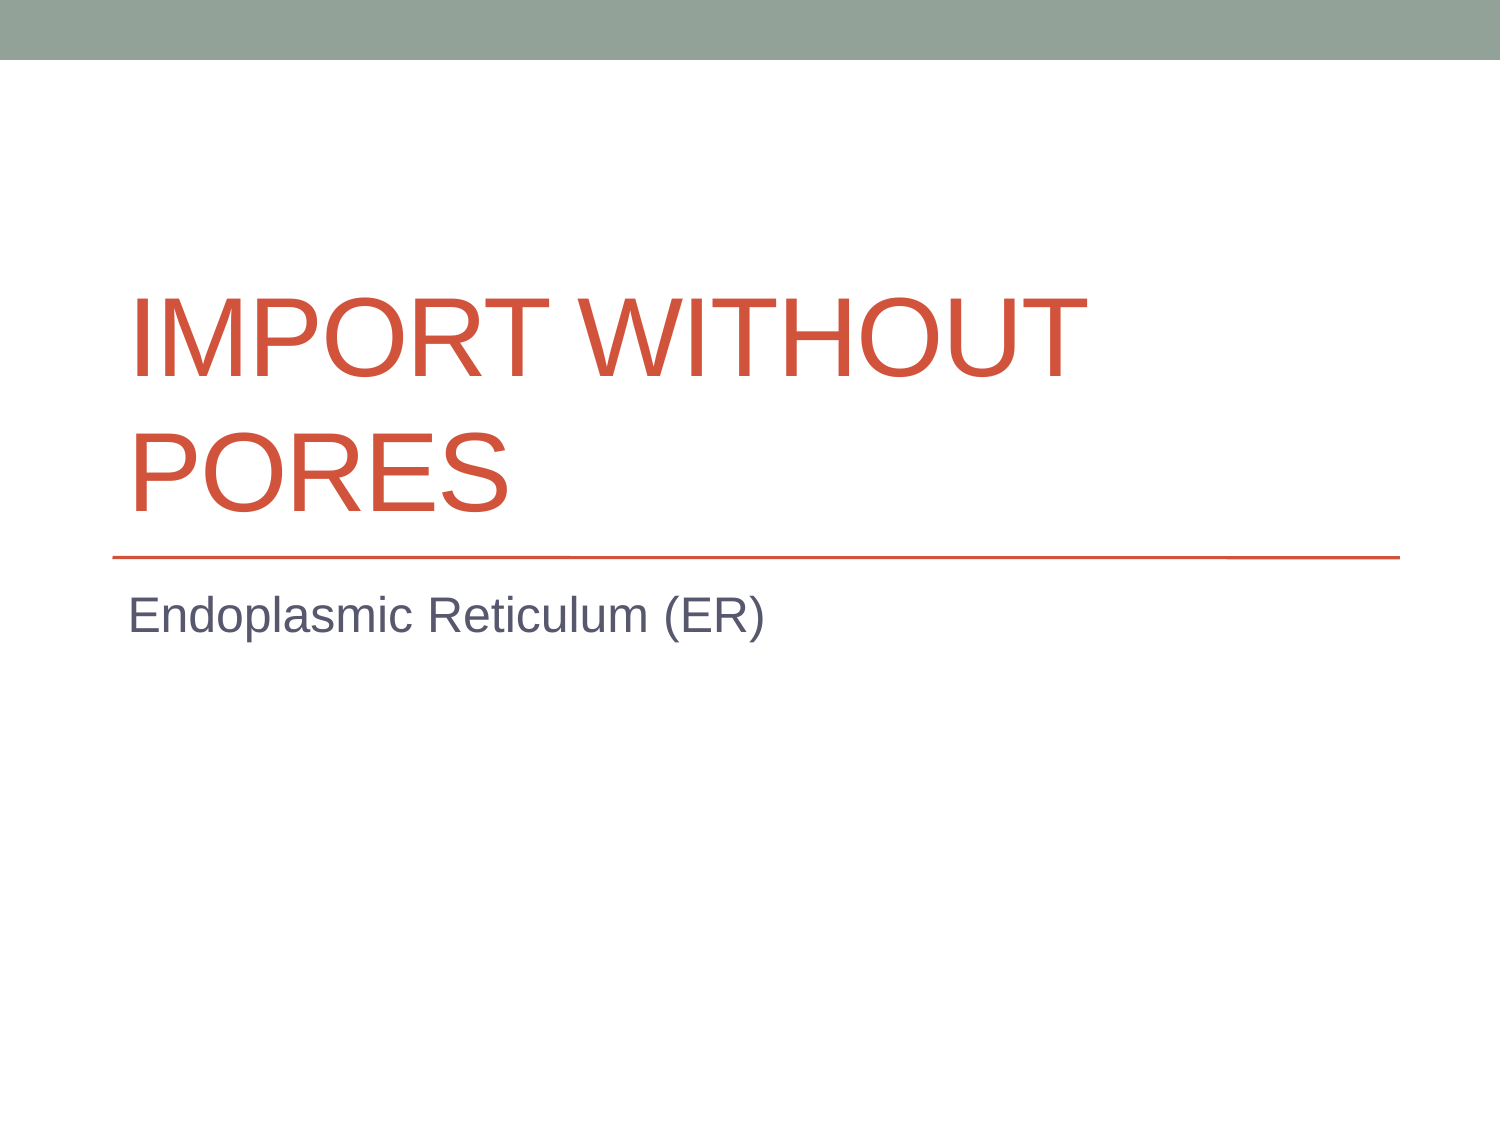

# Import without pores
Endoplasmic Reticulum (ER)